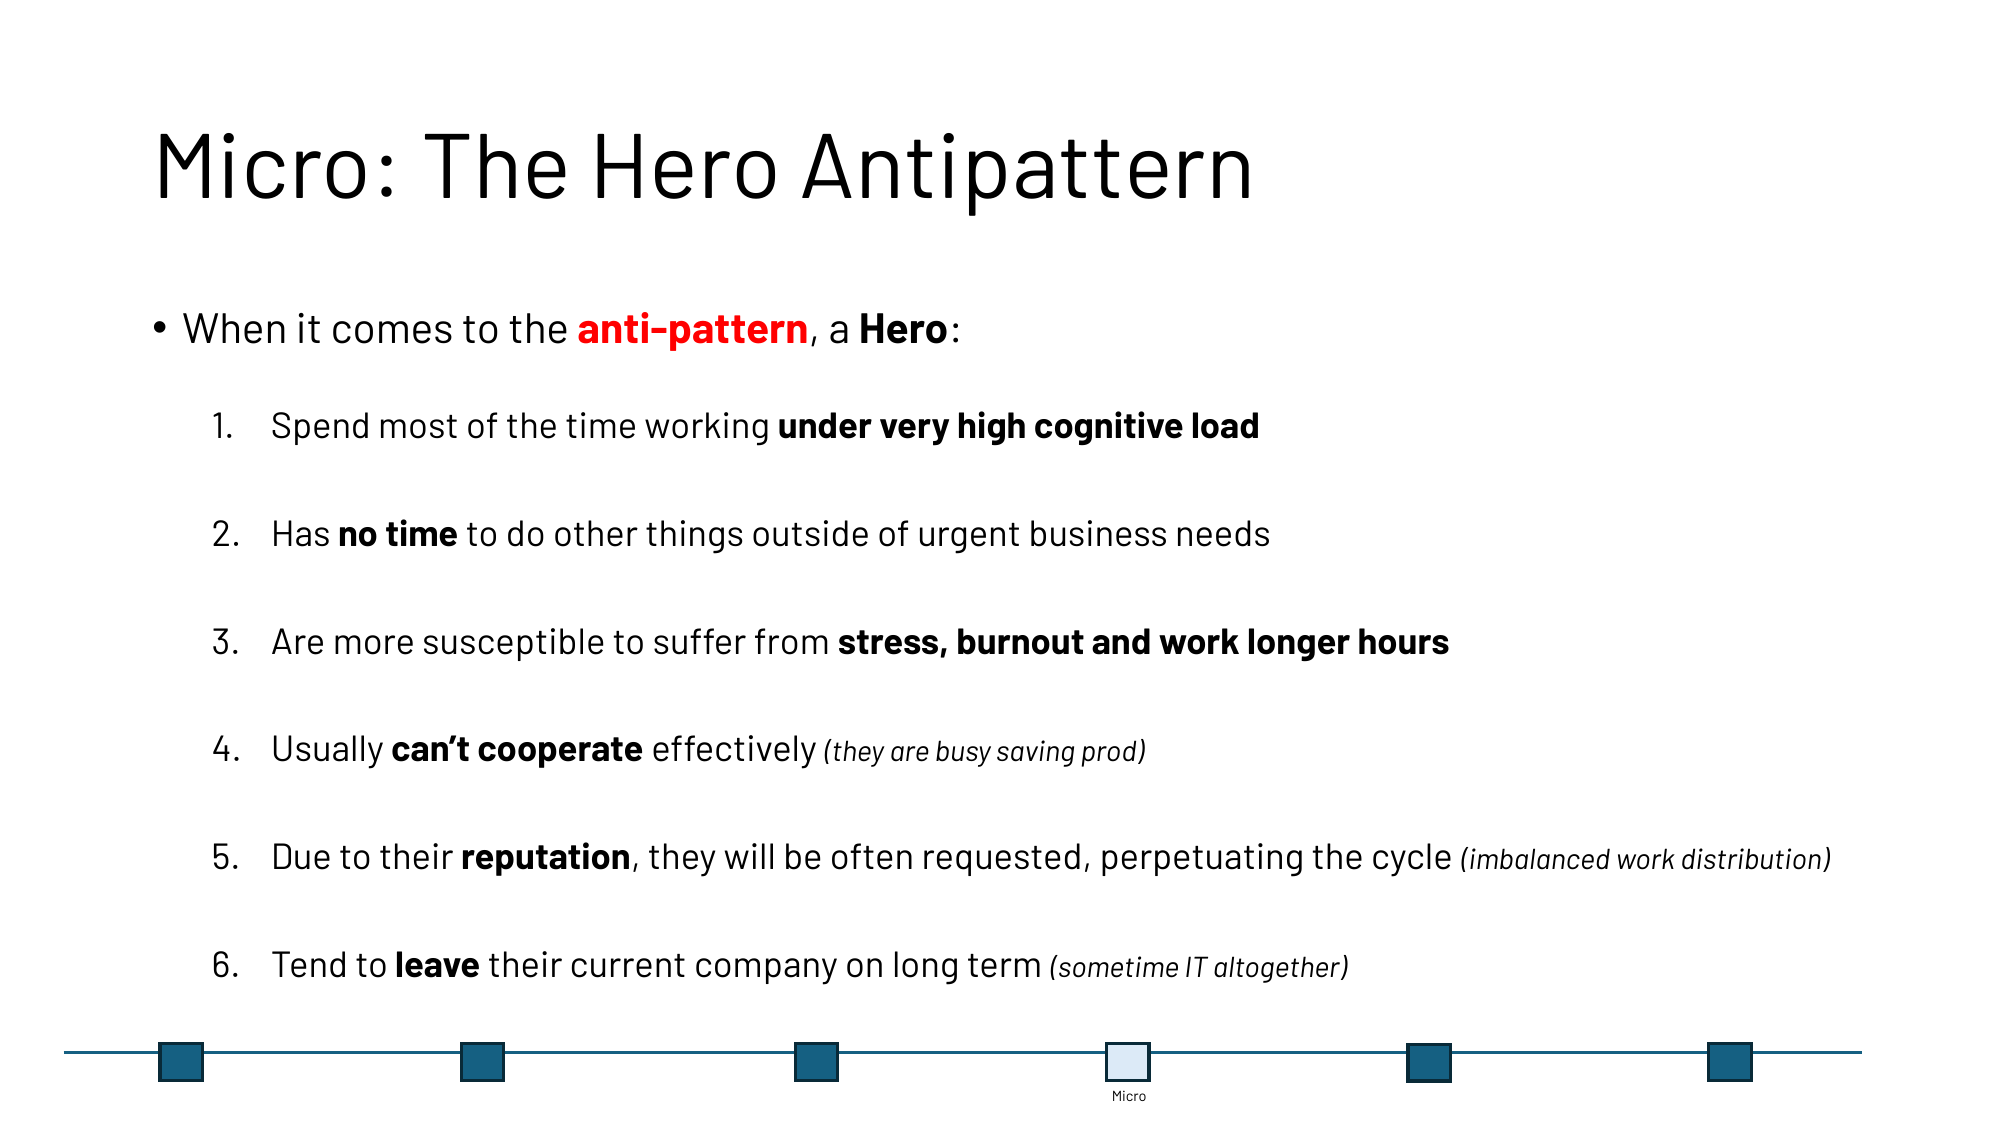

# Micro: The Hero Antipattern
When it comes to the anti-pattern, a Hero:

Spend most of the time working under very high cognitive load

Has no time to do other things outside of urgent business needs

Are more susceptible to suffer from stress, burnout and work longer hours

Usually can’t cooperate effectively (they are busy saving prod)

Due to their reputation, they will be often requested, perpetuating the cycle (imbalanced work distribution)

Tend to leave their current company on long term (sometime IT altogether)

Micro